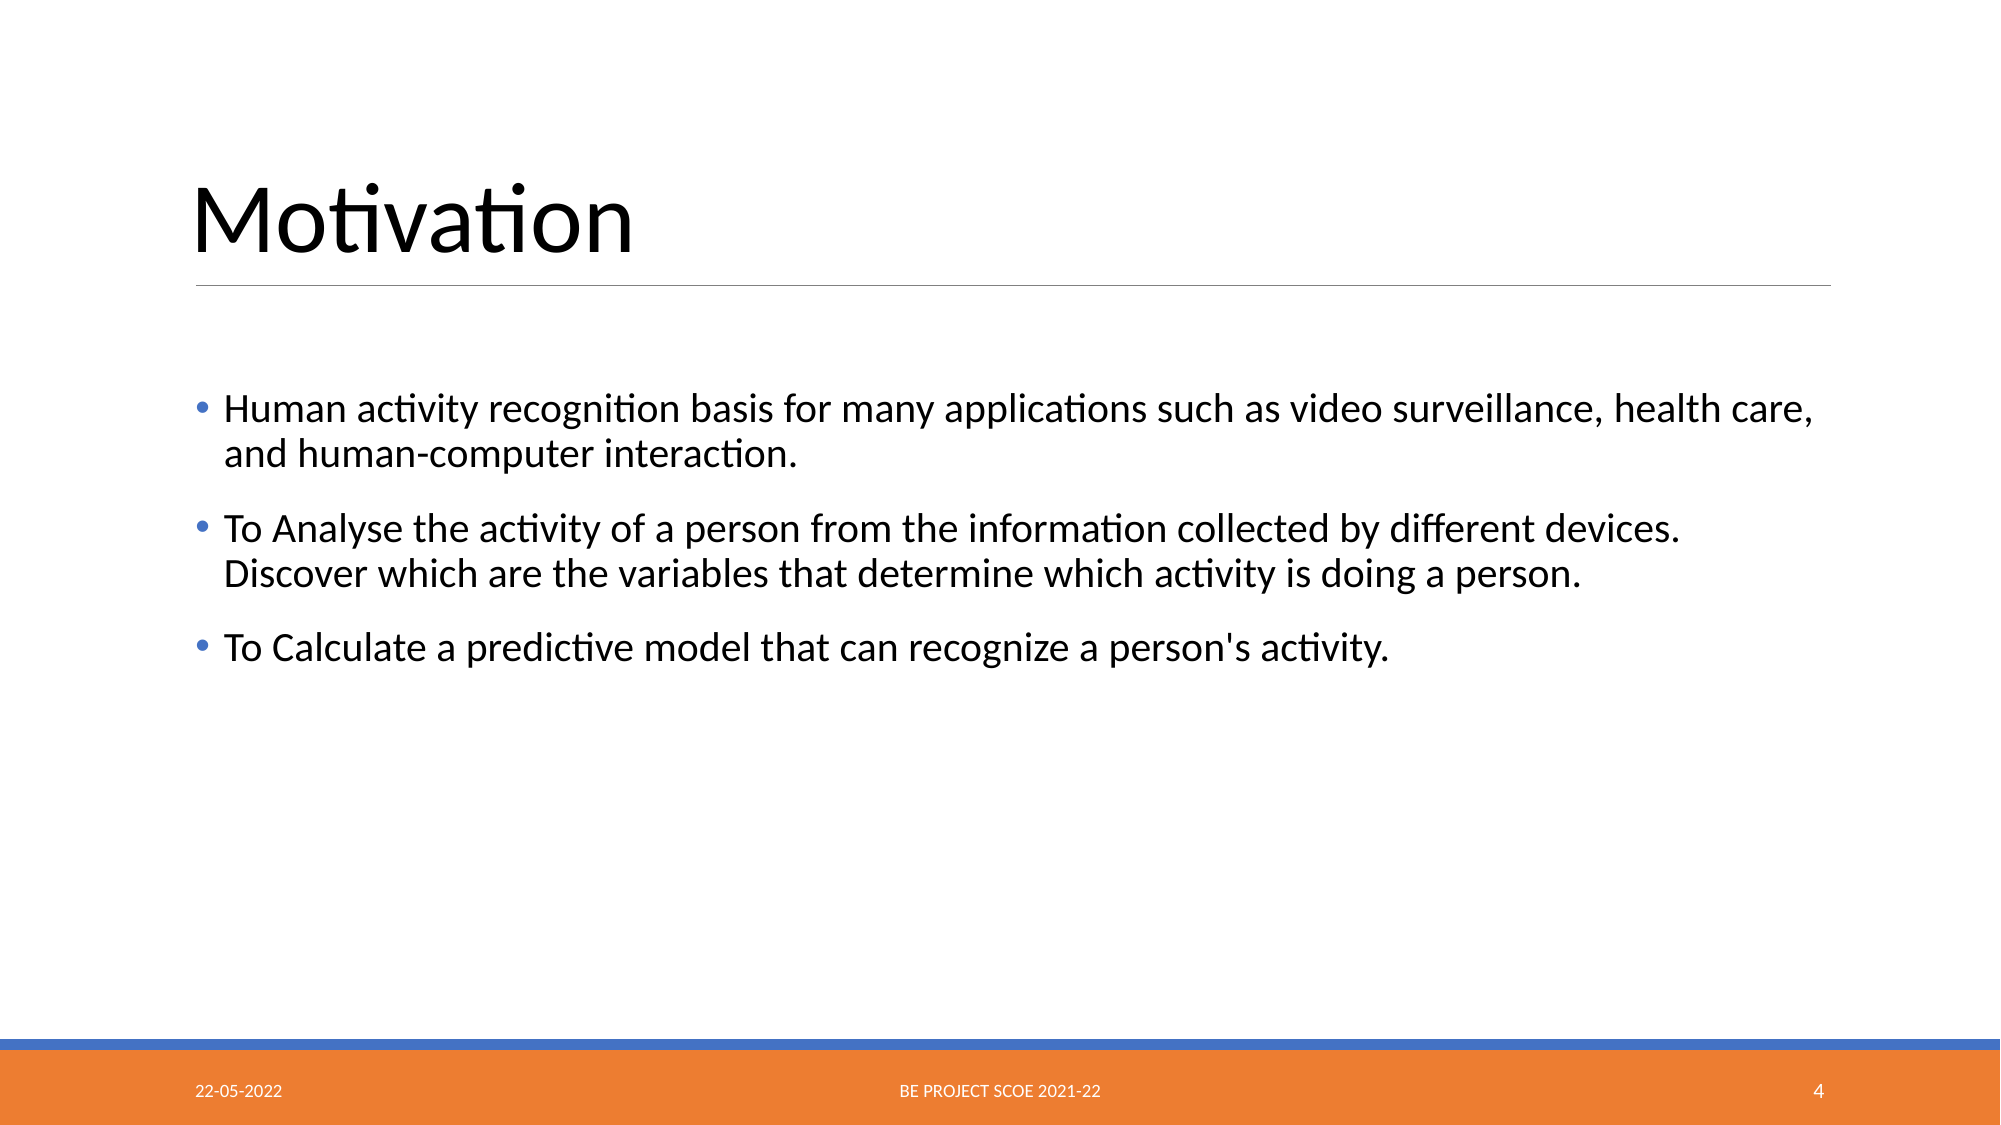

# Motivation
Human activity recognition basis for many applications such as video surveillance, health care, and human-computer interaction.
To Analyse the activity of a person from the information collected by different devices. Discover which are the variables that determine which activity is doing a person.
To Calculate a predictive model that can recognize a person's activity.

22-05-2022
BE Project SCOE 2021-22
4